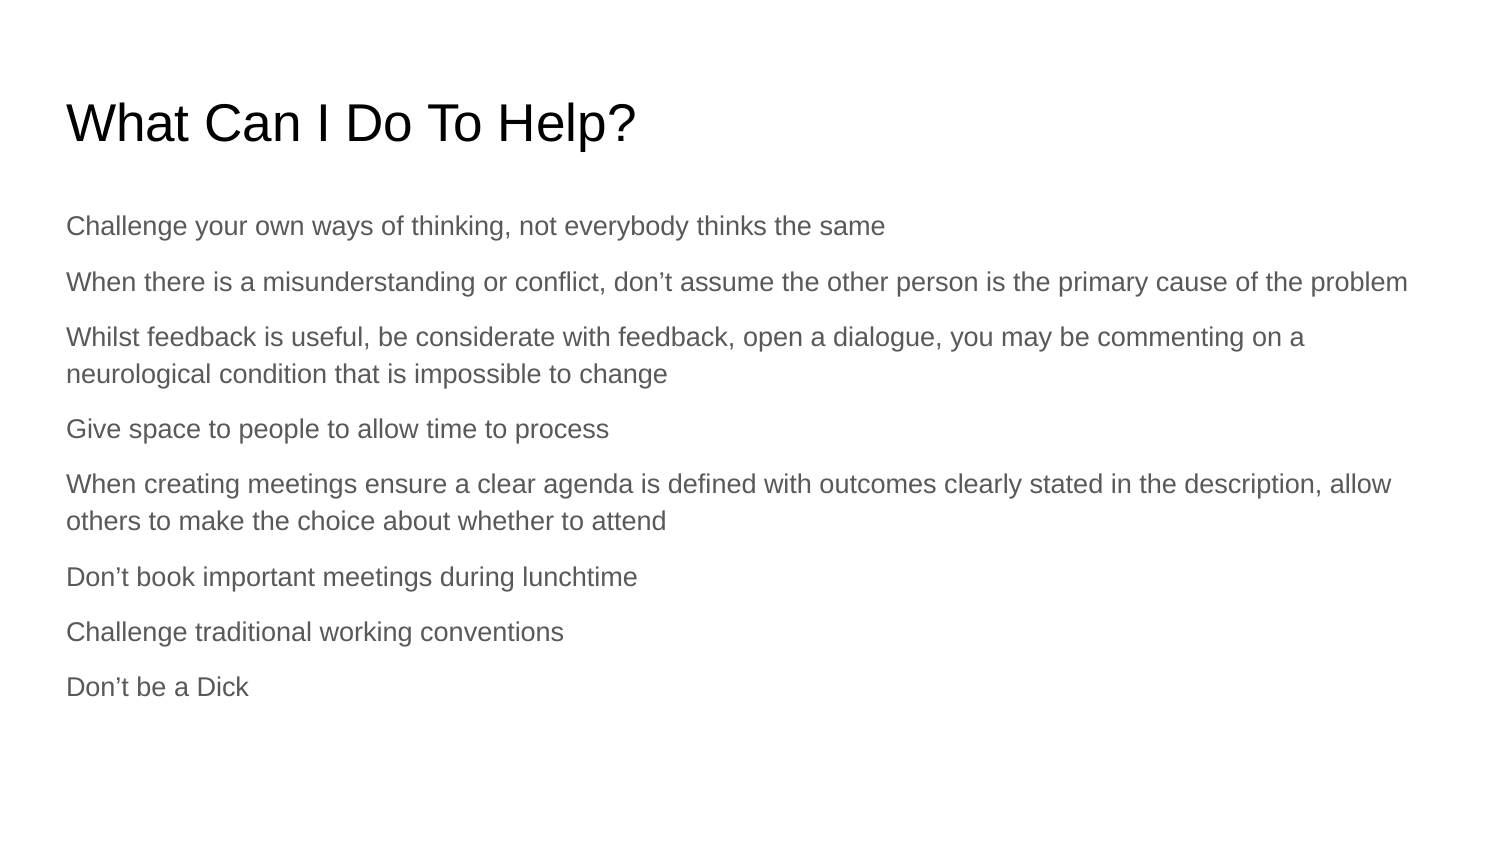

# What Can I Do To Help?
Challenge your own ways of thinking, not everybody thinks the same
When there is a misunderstanding or conflict, don’t assume the other person is the primary cause of the problem
Whilst feedback is useful, be considerate with feedback, open a dialogue, you may be commenting on a neurological condition that is impossible to change
Give space to people to allow time to process
When creating meetings ensure a clear agenda is defined with outcomes clearly stated in the description, allow others to make the choice about whether to attend
Don’t book important meetings during lunchtime
Challenge traditional working conventions
Don’t be a Dick